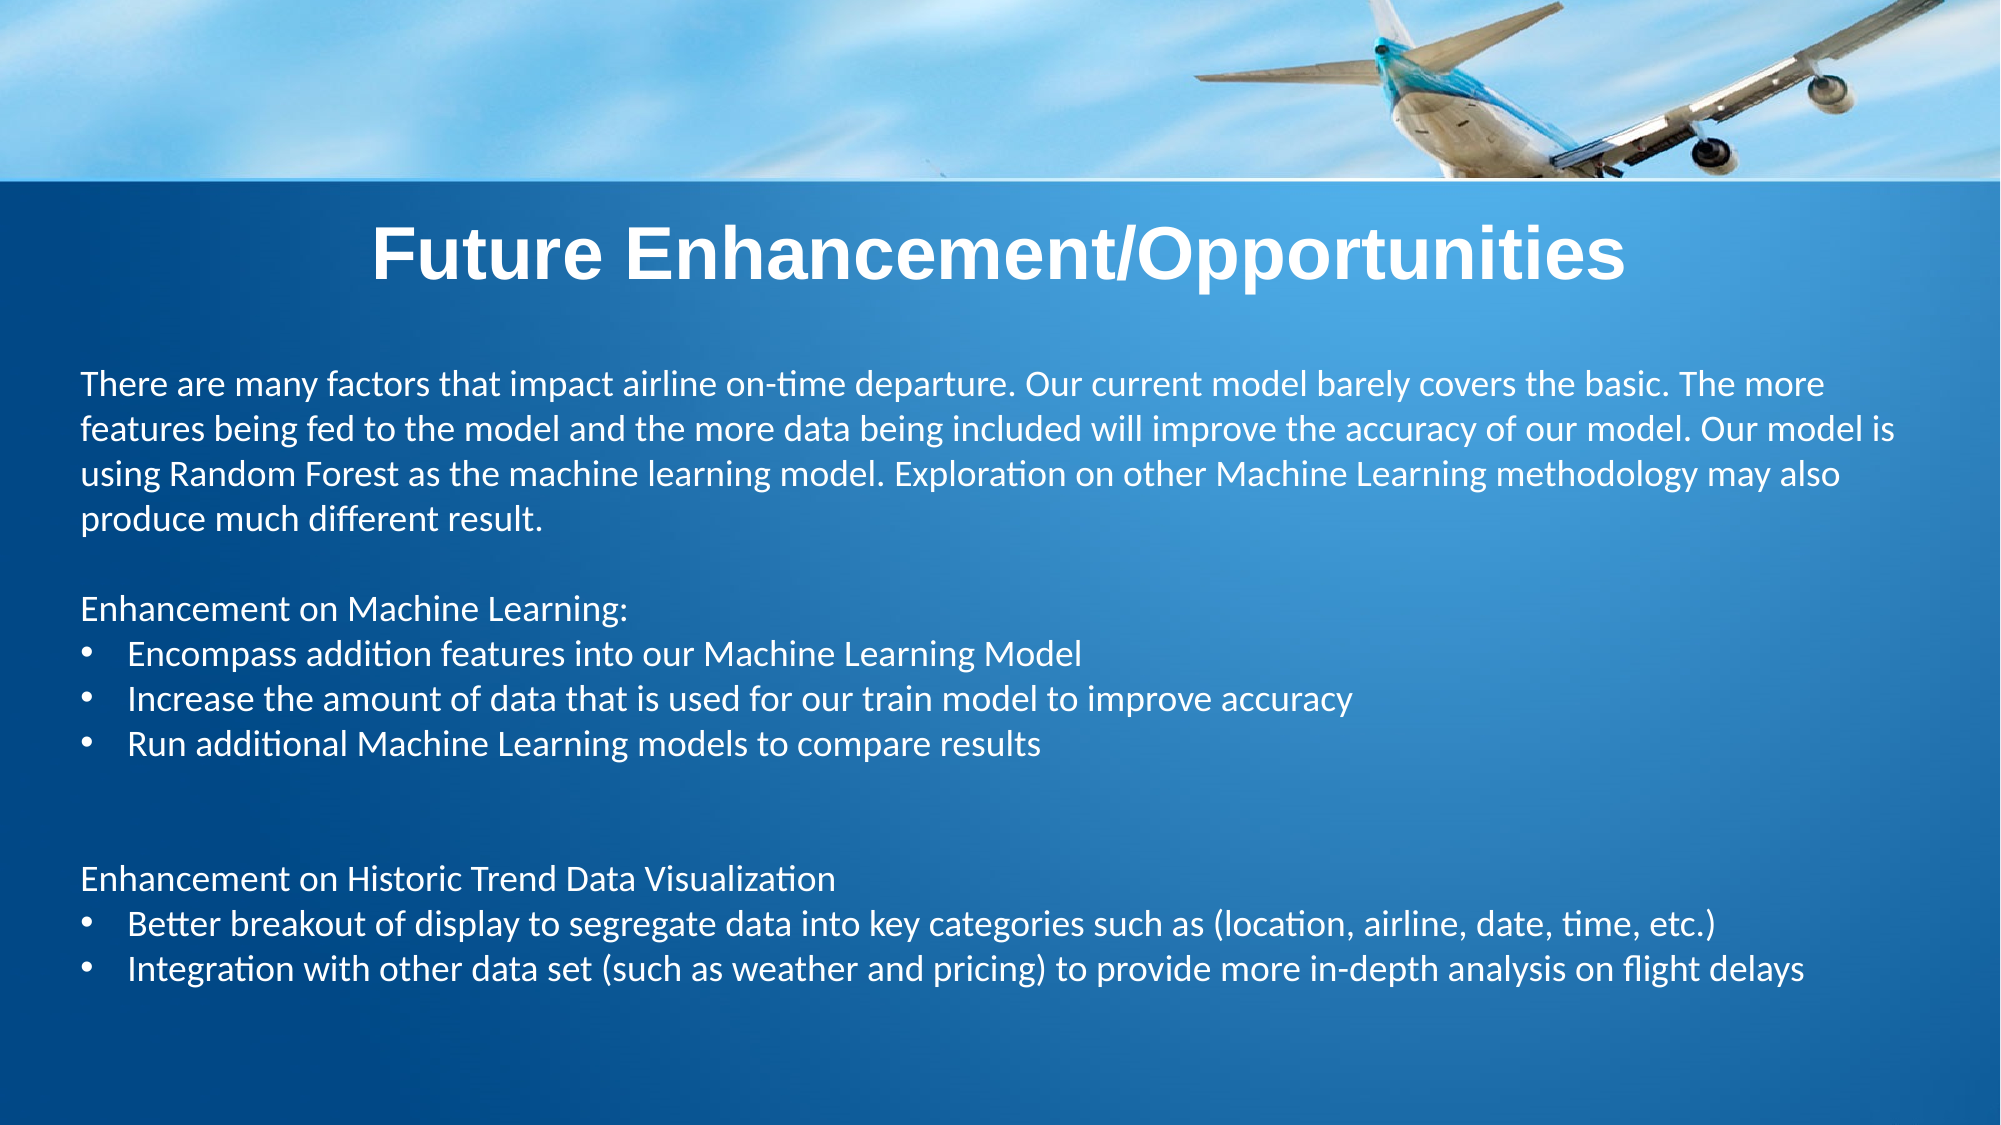

Future Enhancement/Opportunities
There are many factors that impact airline on-time departure. Our current model barely covers the basic. The more features being fed to the model and the more data being included will improve the accuracy of our model. Our model is using Random Forest as the machine learning model. Exploration on other Machine Learning methodology may also produce much different result.

Enhancement on Machine Learning:
Encompass addition features into our Machine Learning Model
Increase the amount of data that is used for our train model to improve accuracy
Run additional Machine Learning models to compare results

Enhancement on Historic Trend Data Visualization
Better breakout of display to segregate data into key categories such as (location, airline, date, time, etc.)
Integration with other data set (such as weather and pricing) to provide more in-depth analysis on flight delays